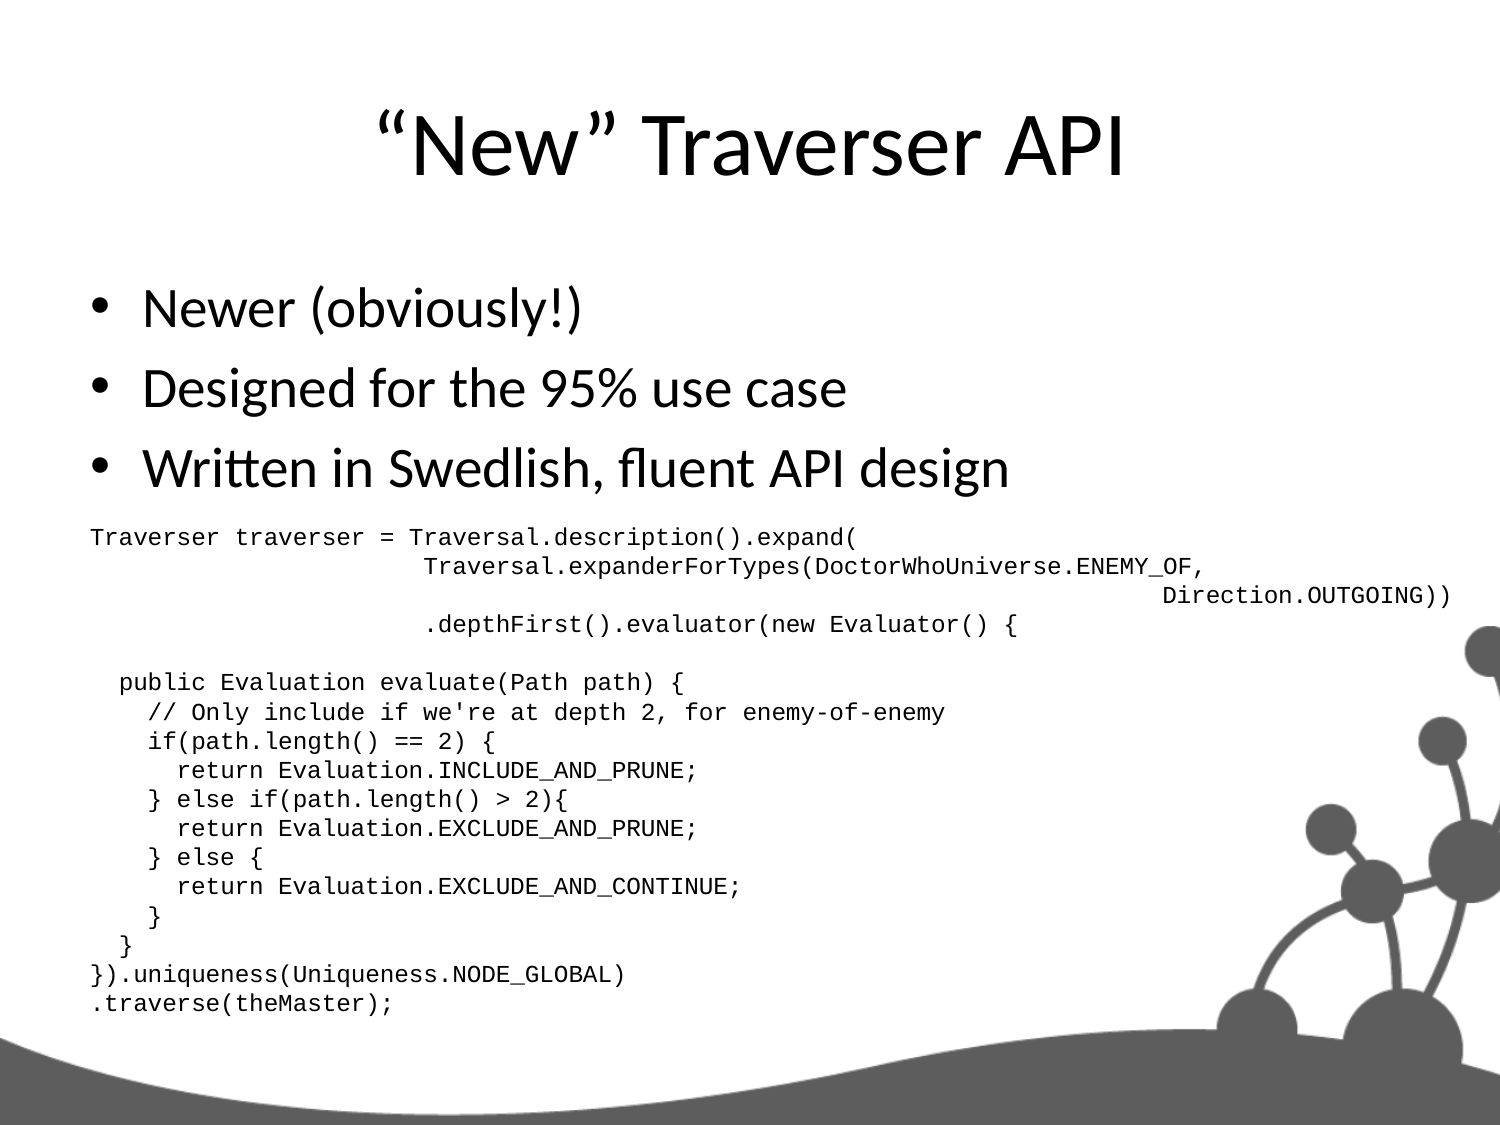

# “New” Traverser API
Newer (obviously!)
Designed for the 95% use case
Written in Swedlish, fluent API design

Traverser traverser = Traversal.description().expand(
                       Traversal.expanderForTypes(DoctorWhoUniverse.ENEMY_OF,
											Direction.OUTGOING))
                       .depthFirst().evaluator(new Evaluator() {

  public Evaluation evaluate(Path path) {
    // Only include if we're at depth 2, for enemy-of-enemy
    if(path.length() == 2) {
      return Evaluation.INCLUDE_AND_PRUNE;
    } else if(path.length() > 2){
      return Evaluation.EXCLUDE_AND_PRUNE;
    } else {
      return Evaluation.EXCLUDE_AND_CONTINUE;
    }
  }
}).uniqueness(Uniqueness.NODE_GLOBAL)
.traverse(theMaster);